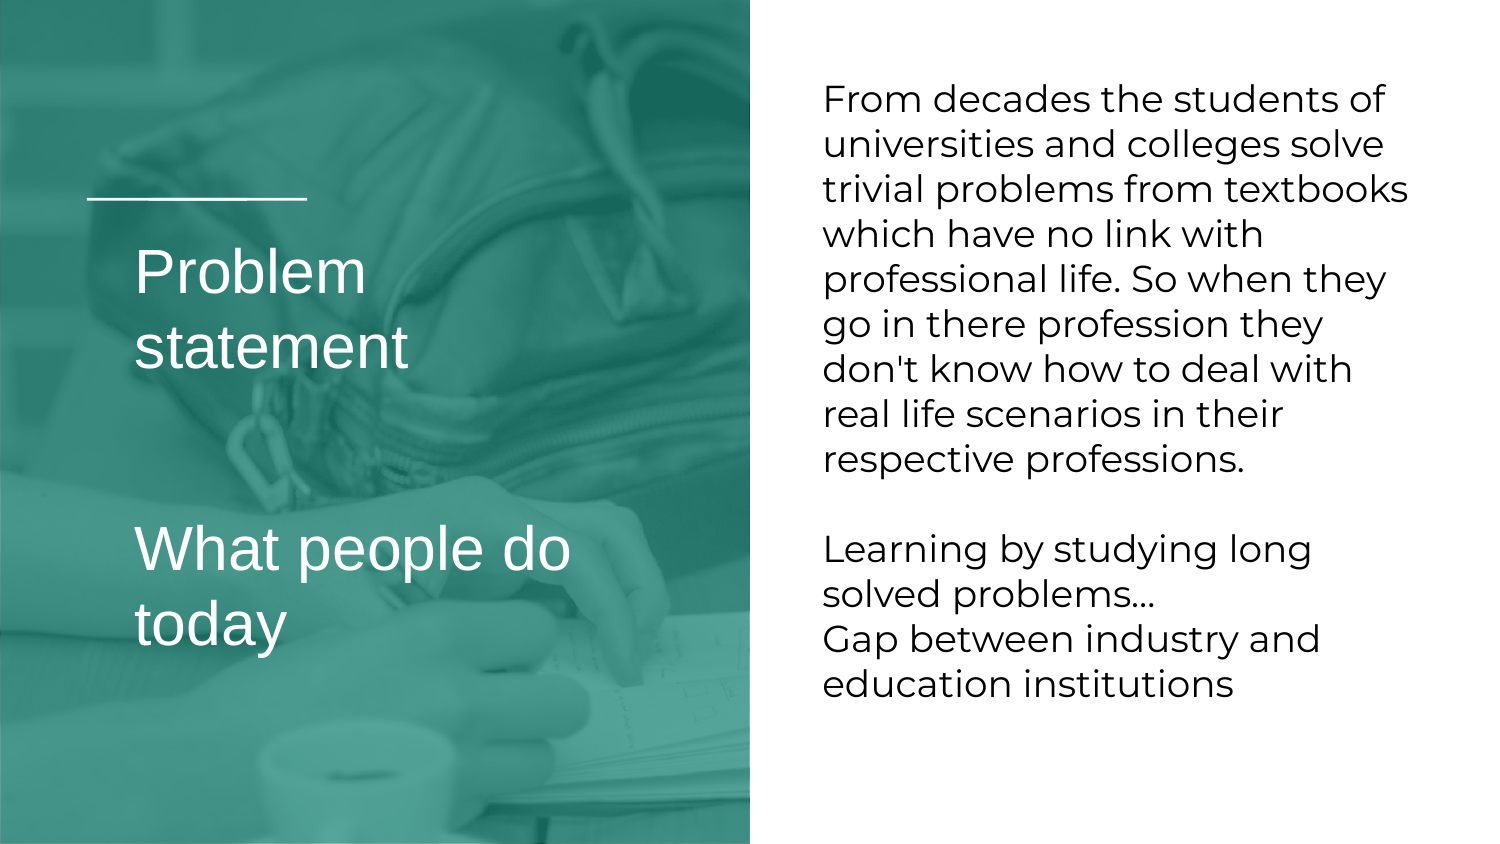

From decades the students of universities and colleges solve trivial problems from textbooks which have no link with professional life. So when they go in there profession they don't know how to deal with real life scenarios in their respective professions.

Learning by studying long solved problems…
Gap between industry and education institutions
# Problem statement
What people do today